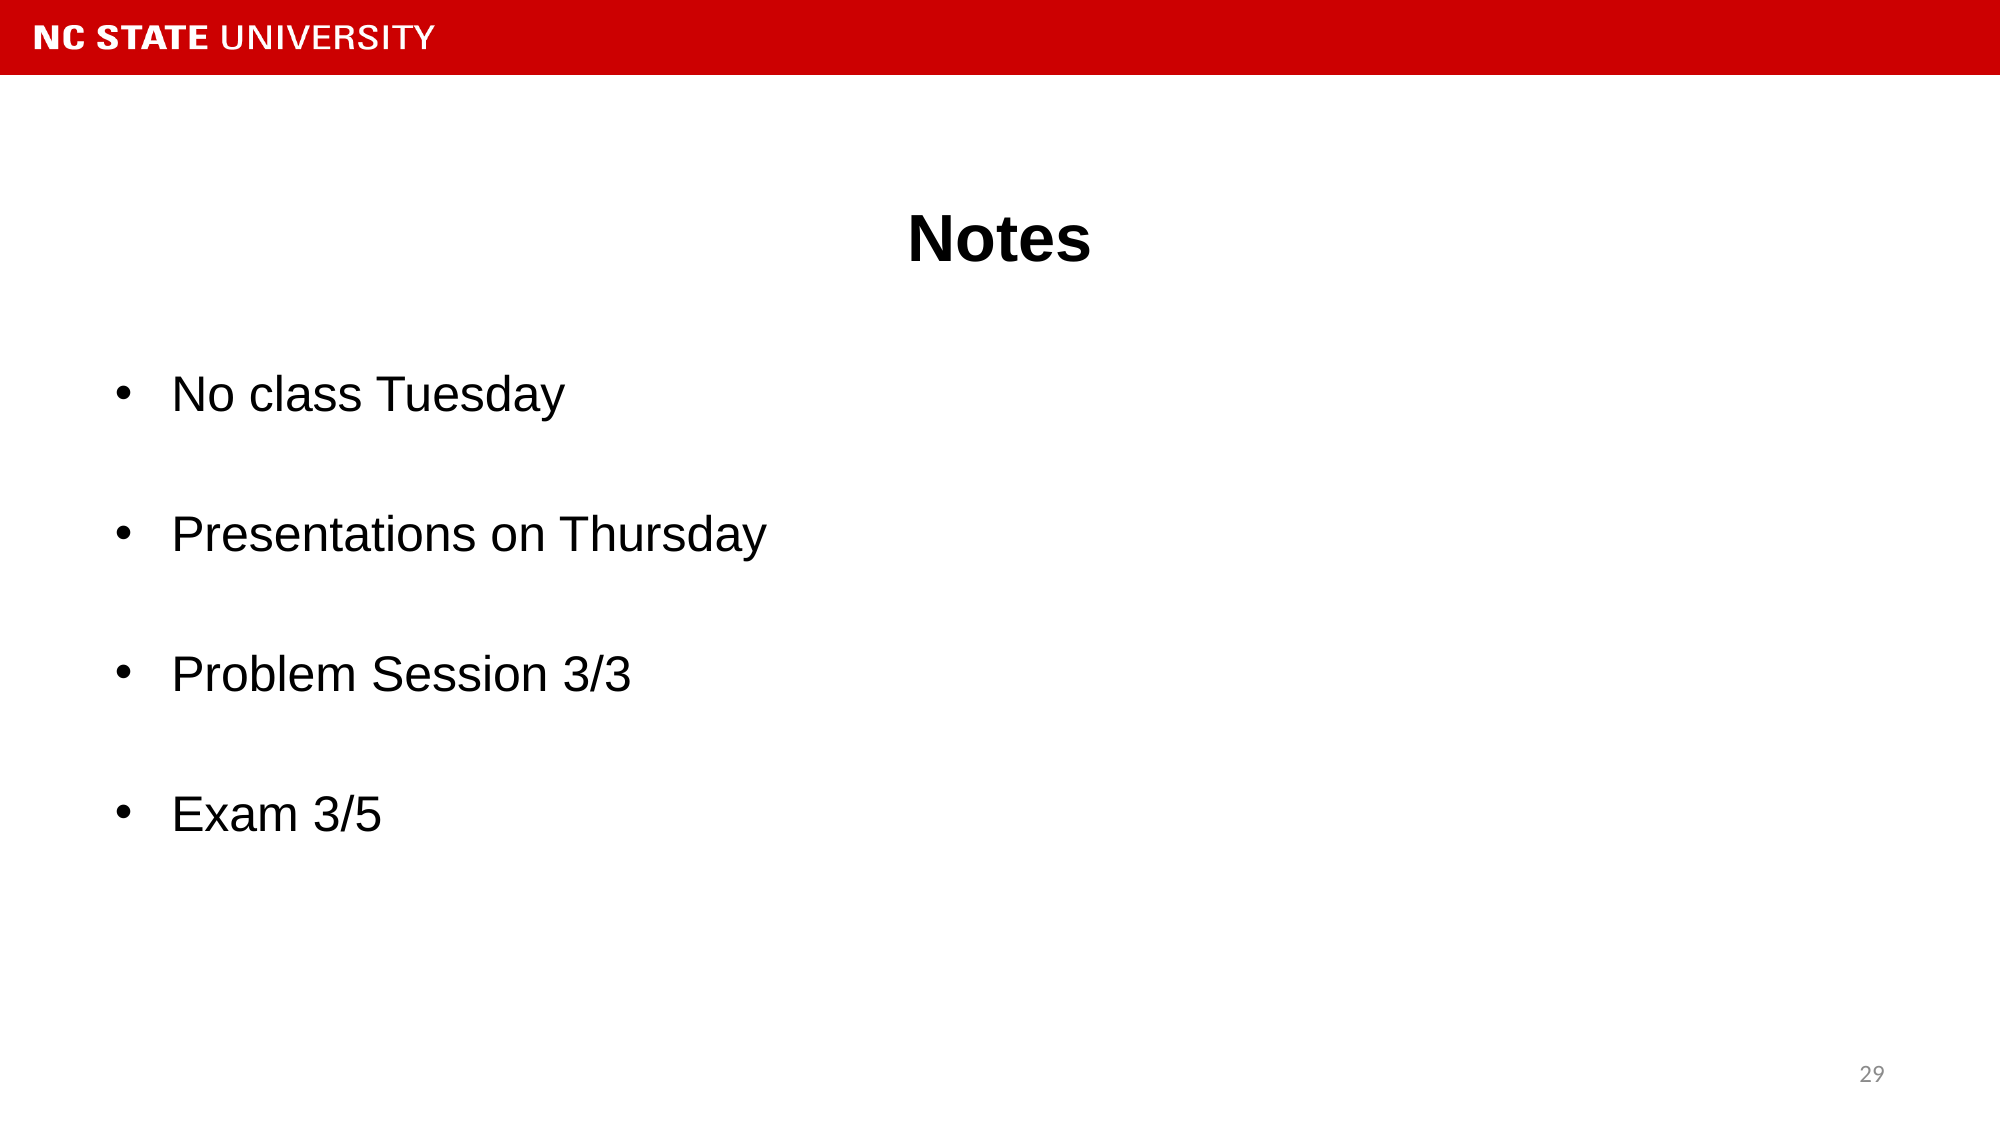

# Notes
No class Tuesday

Presentations on Thursday

Problem Session 3/3

Exam 3/5
29